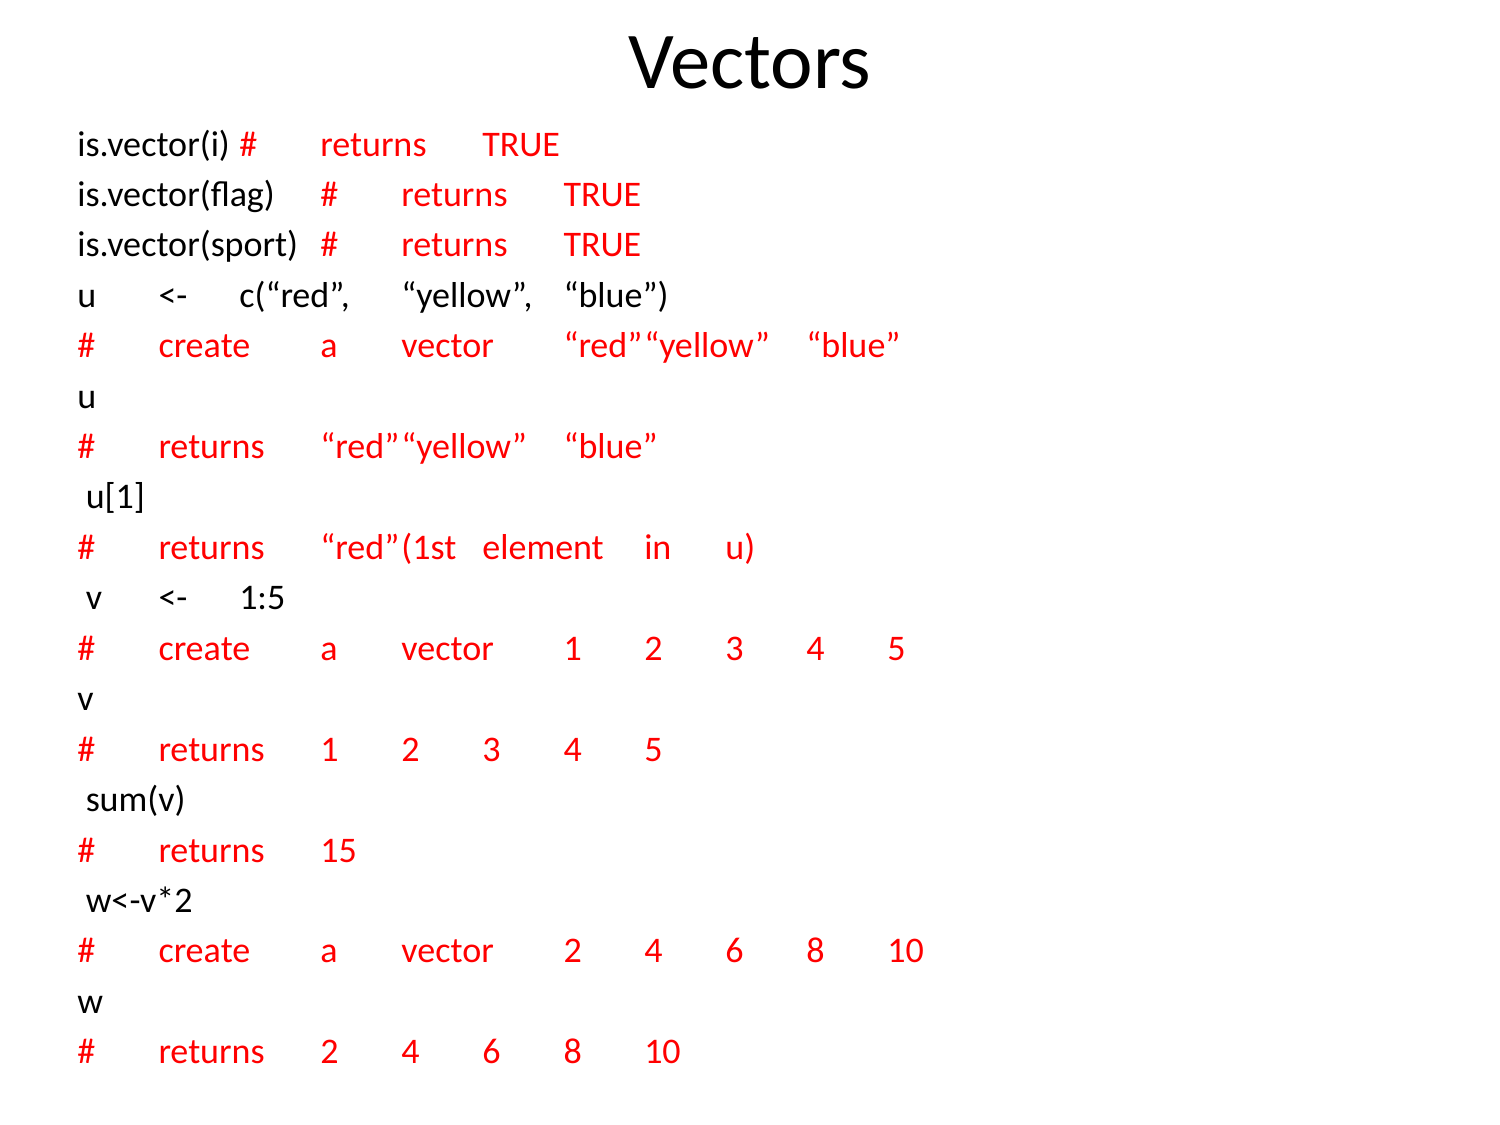

# Vectors
is.vector(i)			#	returns	TRUE
is.vector(flag)		#	returns	TRUE
is.vector(sport)		#	returns	TRUE
u	<-	c(“red”,	“yellow”,	“blue”)
#	create	a	vector	“red”	“yellow”	“blue”
u
#	returns	“red”	“yellow”	“blue”
 u[1]
#	returns	“red”	(1st	element	in	u)
 v	<-	1:5
#	create	a	vector	1	2	3	4	5
v
#	returns	1	2	3	4	5
 sum(v)
#	returns	15
 w<-v*2
#	create	a	vector	2	4	6	8	10
w
#	returns	2	4	6	8	10